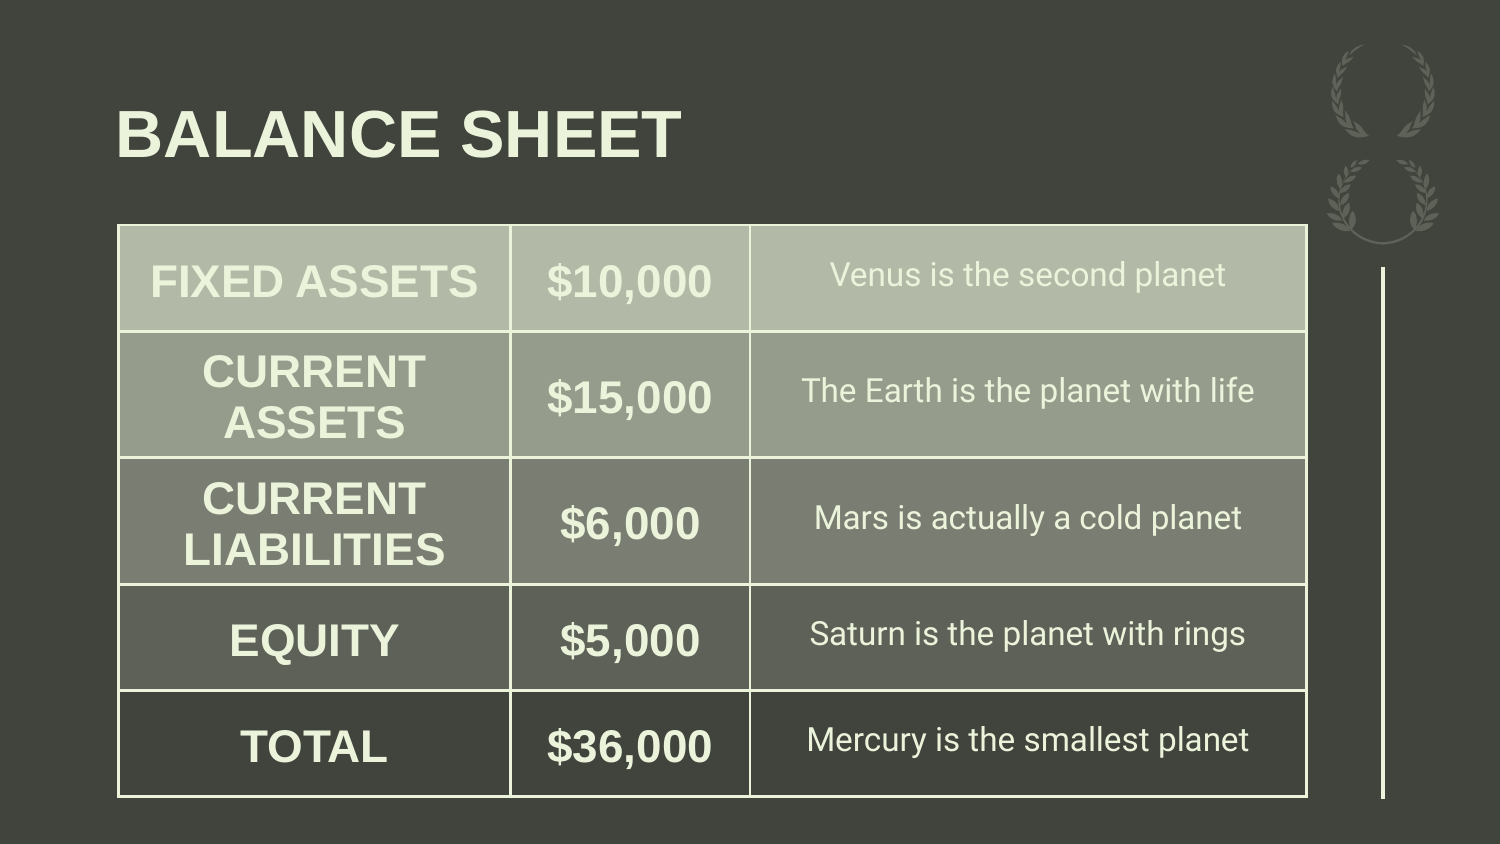

# BALANCE SHEET
| FIXED ASSETS | $10,000 | Venus is the second planet |
| --- | --- | --- |
| CURRENT ASSETS | $15,000 | The Earth is the planet with life |
| CURRENT LIABILITIES | $6,000 | Mars is actually a cold planet |
| EQUITY | $5,000 | Saturn is the planet with rings |
| TOTAL | $36,000 | Mercury is the smallest planet |